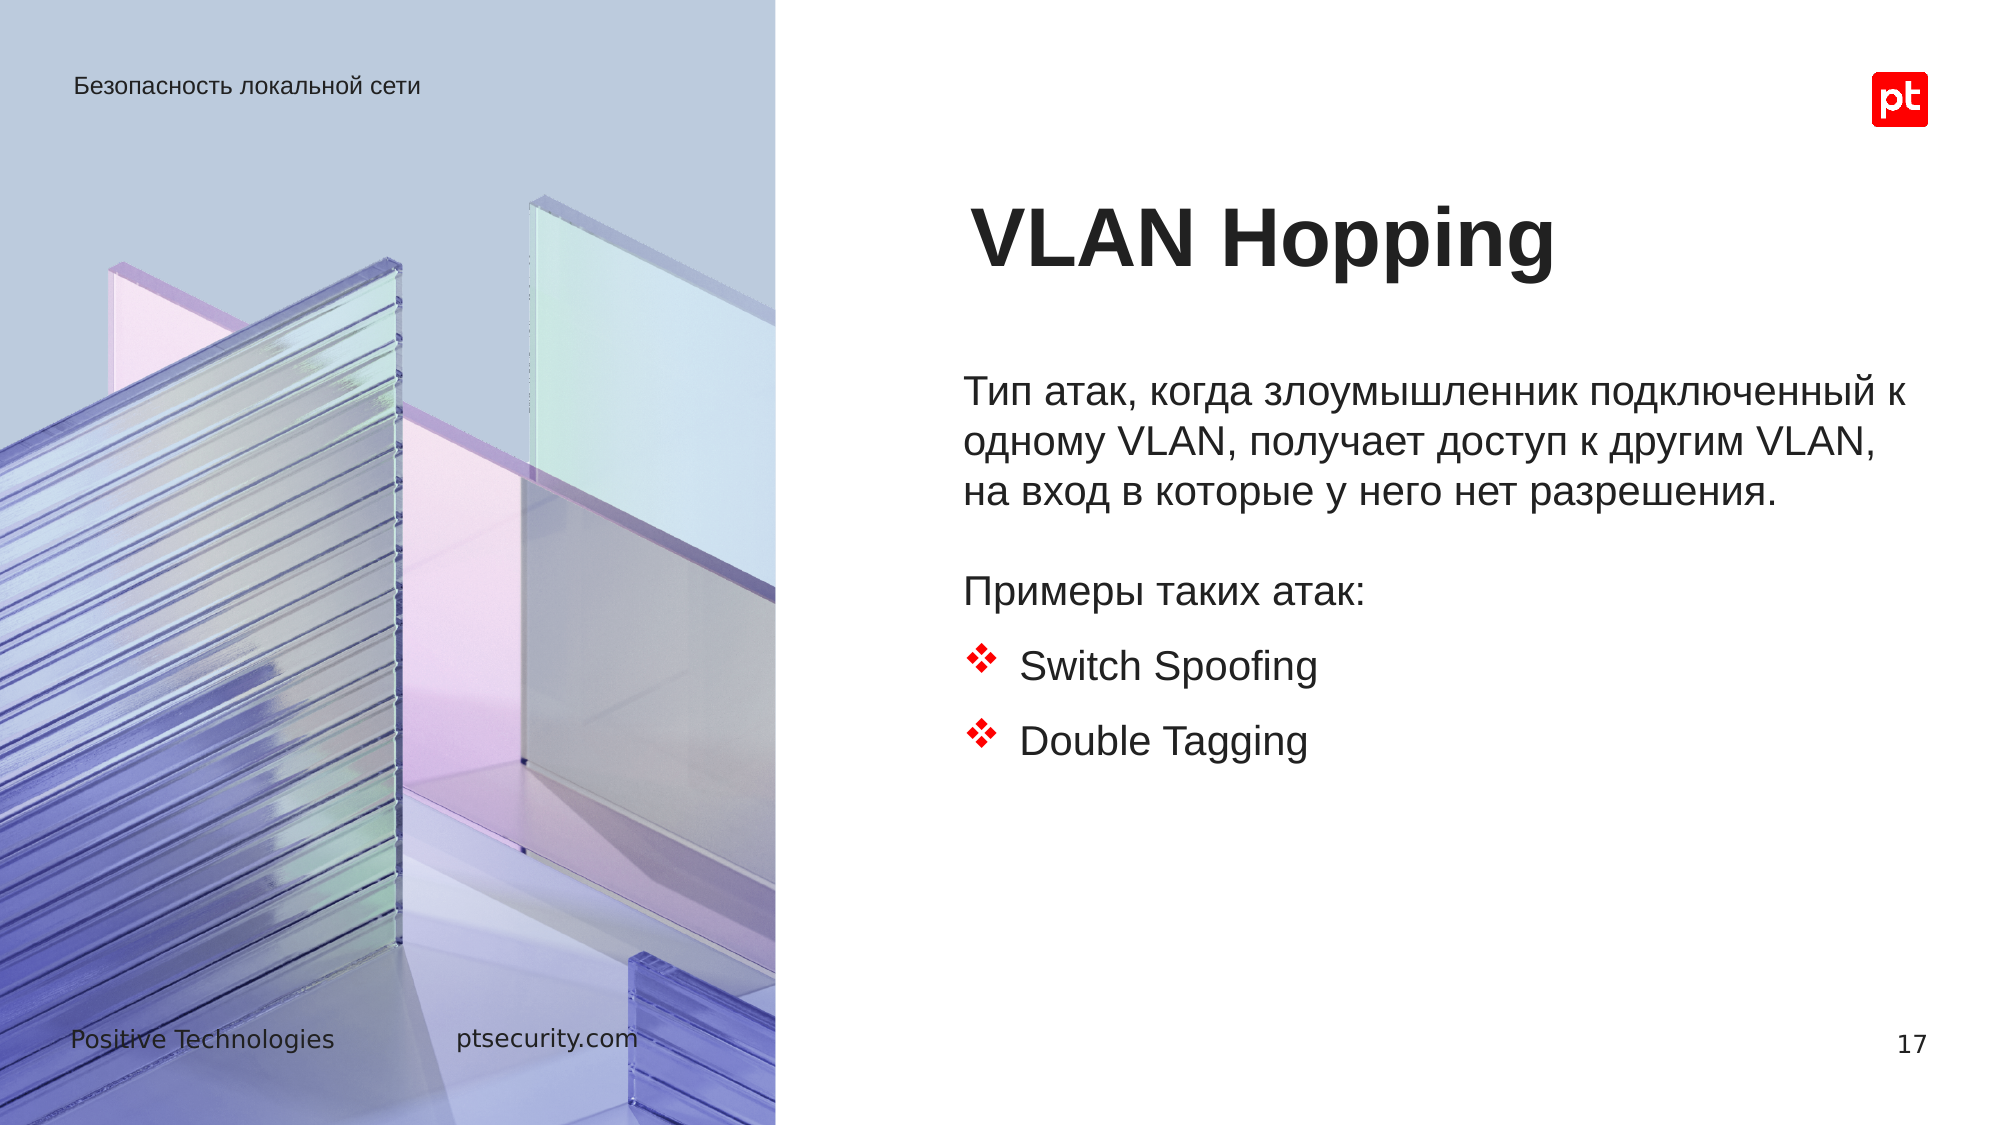

Безопасность локальной сети
# VLAN Hopping
Тип атак, когда злоумышленник подключенный к одному VLAN, получает доступ к другим VLAN, на вход в которые у него нет разрешения.
Примеры таких атак:
Switch Spoofing
Double Tagging
17